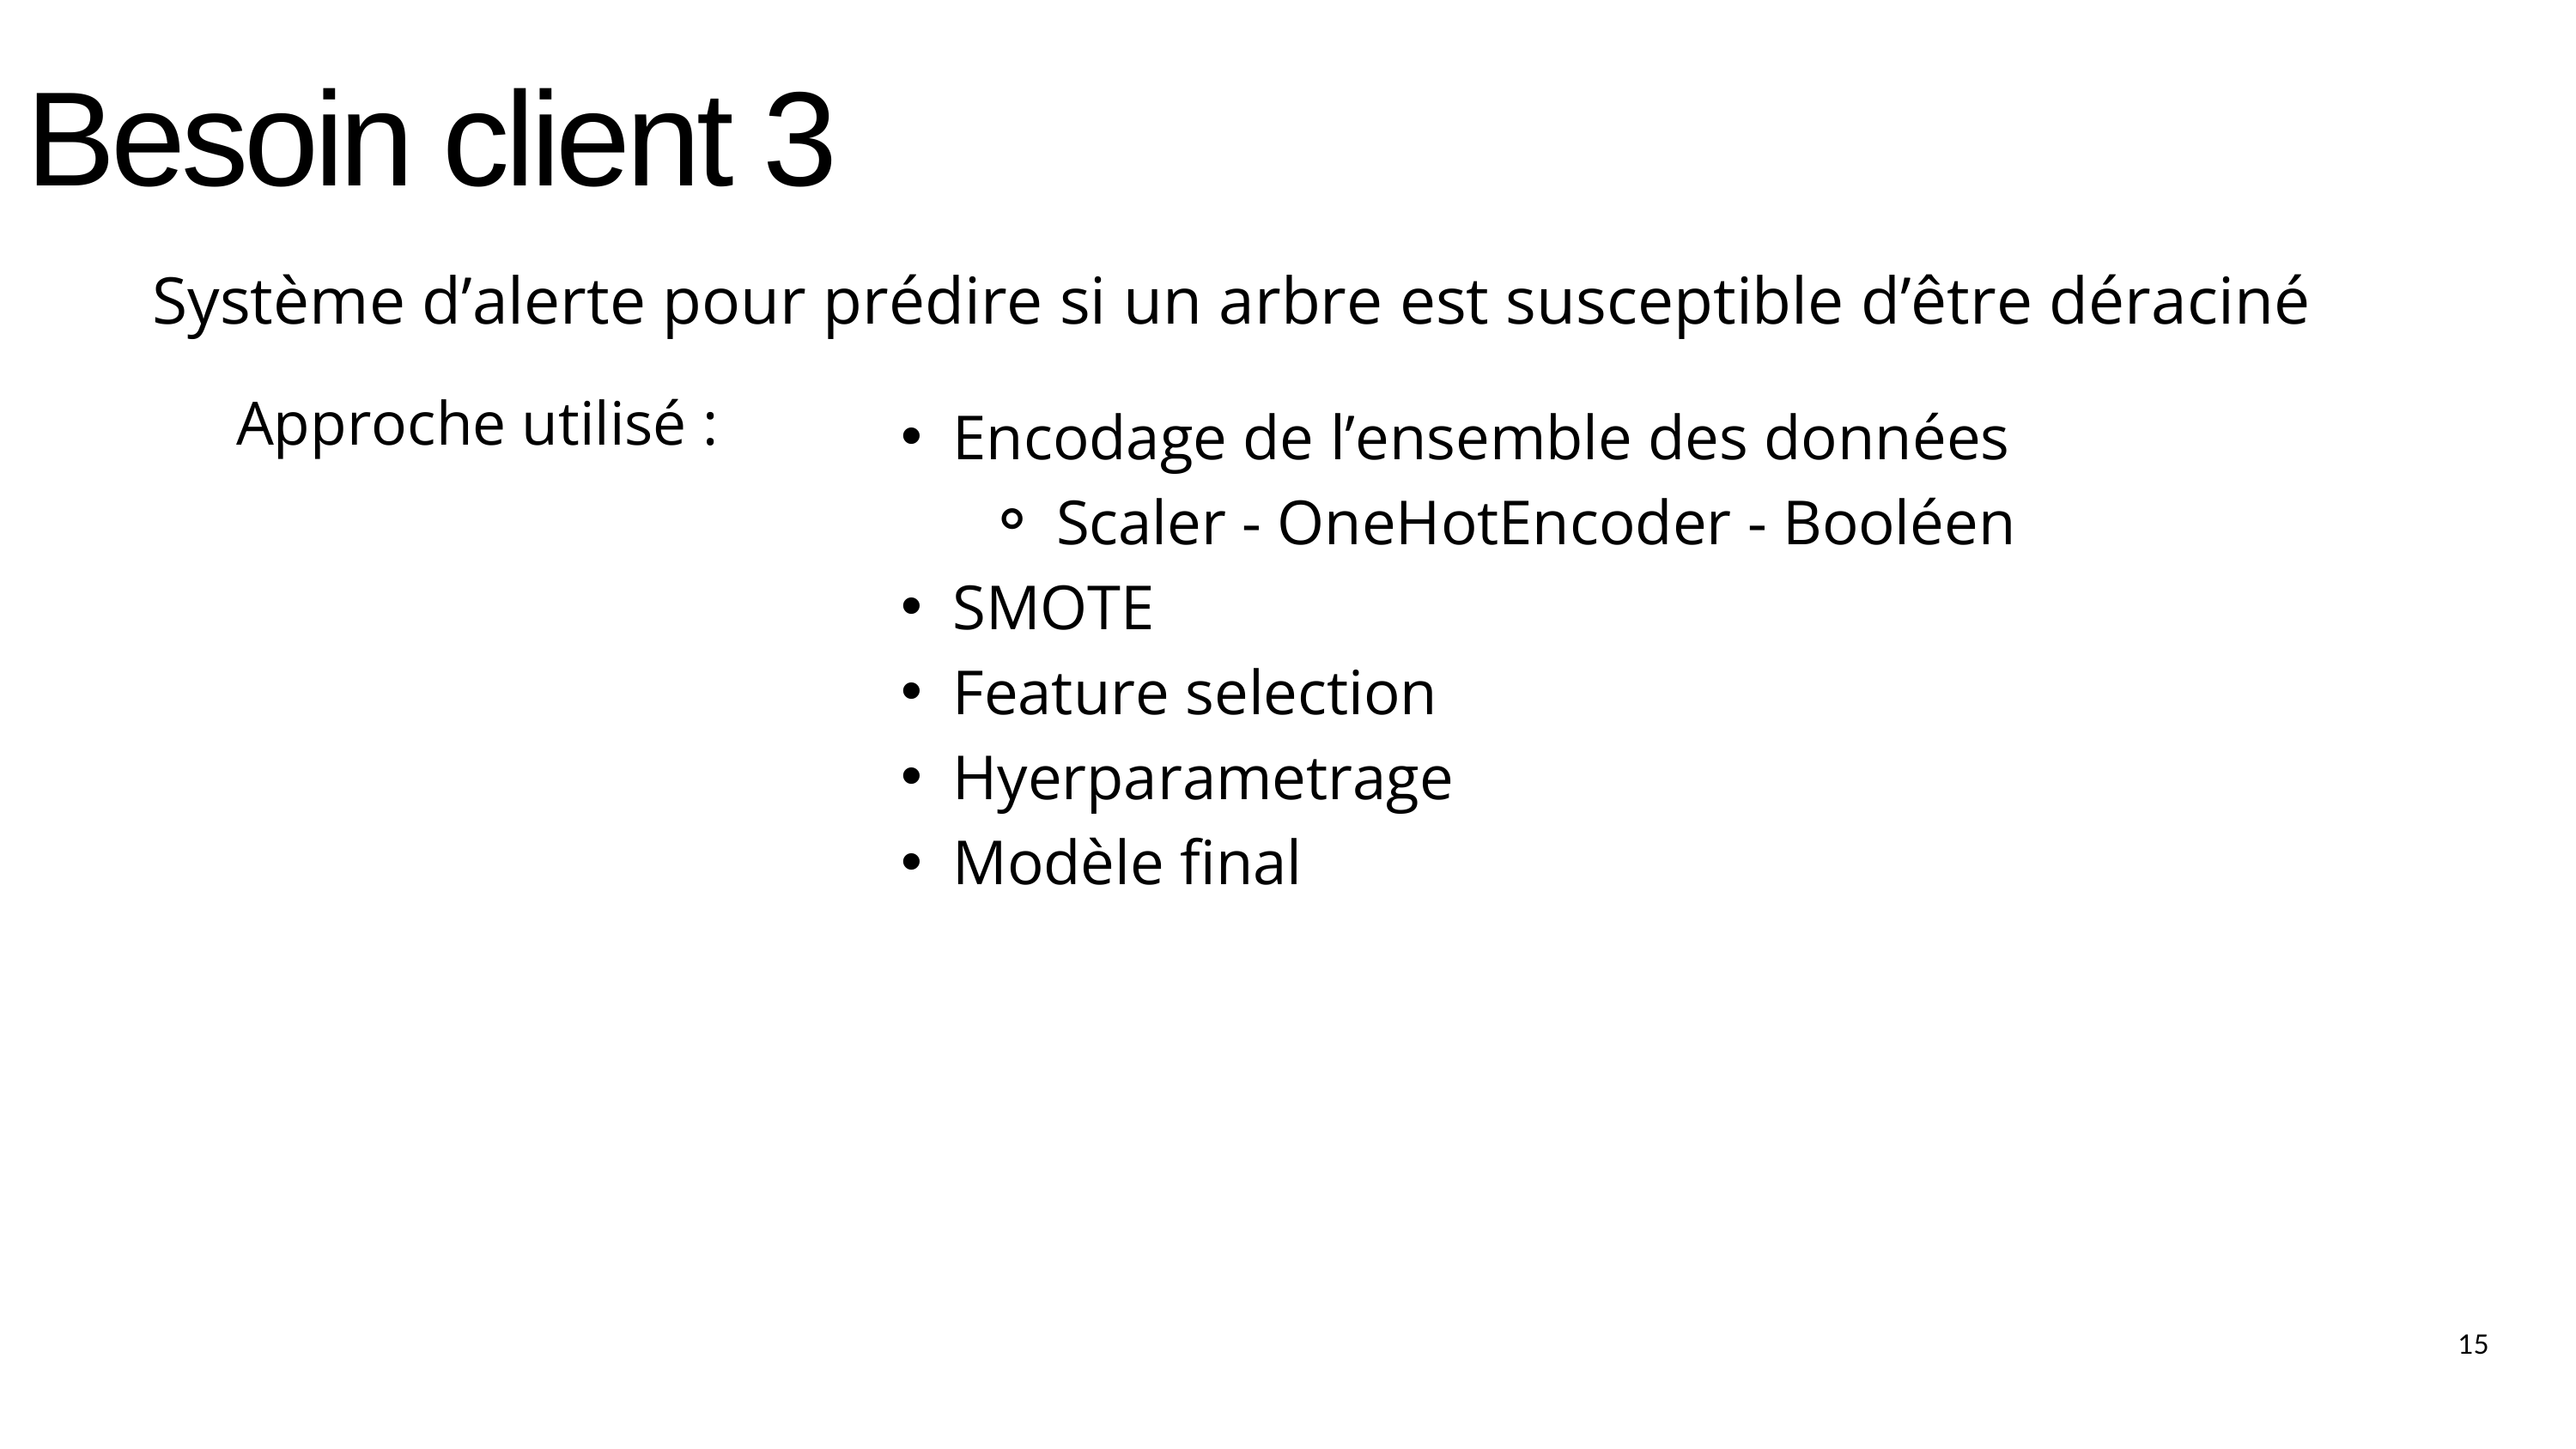

Besoin client 3
Système d’alerte pour prédire si un arbre est susceptible d’être déraciné
Approche utilisé :
Encodage de l’ensemble des données
Scaler - OneHotEncoder - Booléen
SMOTE
Feature selection
Hyerparametrage
Modèle final

15